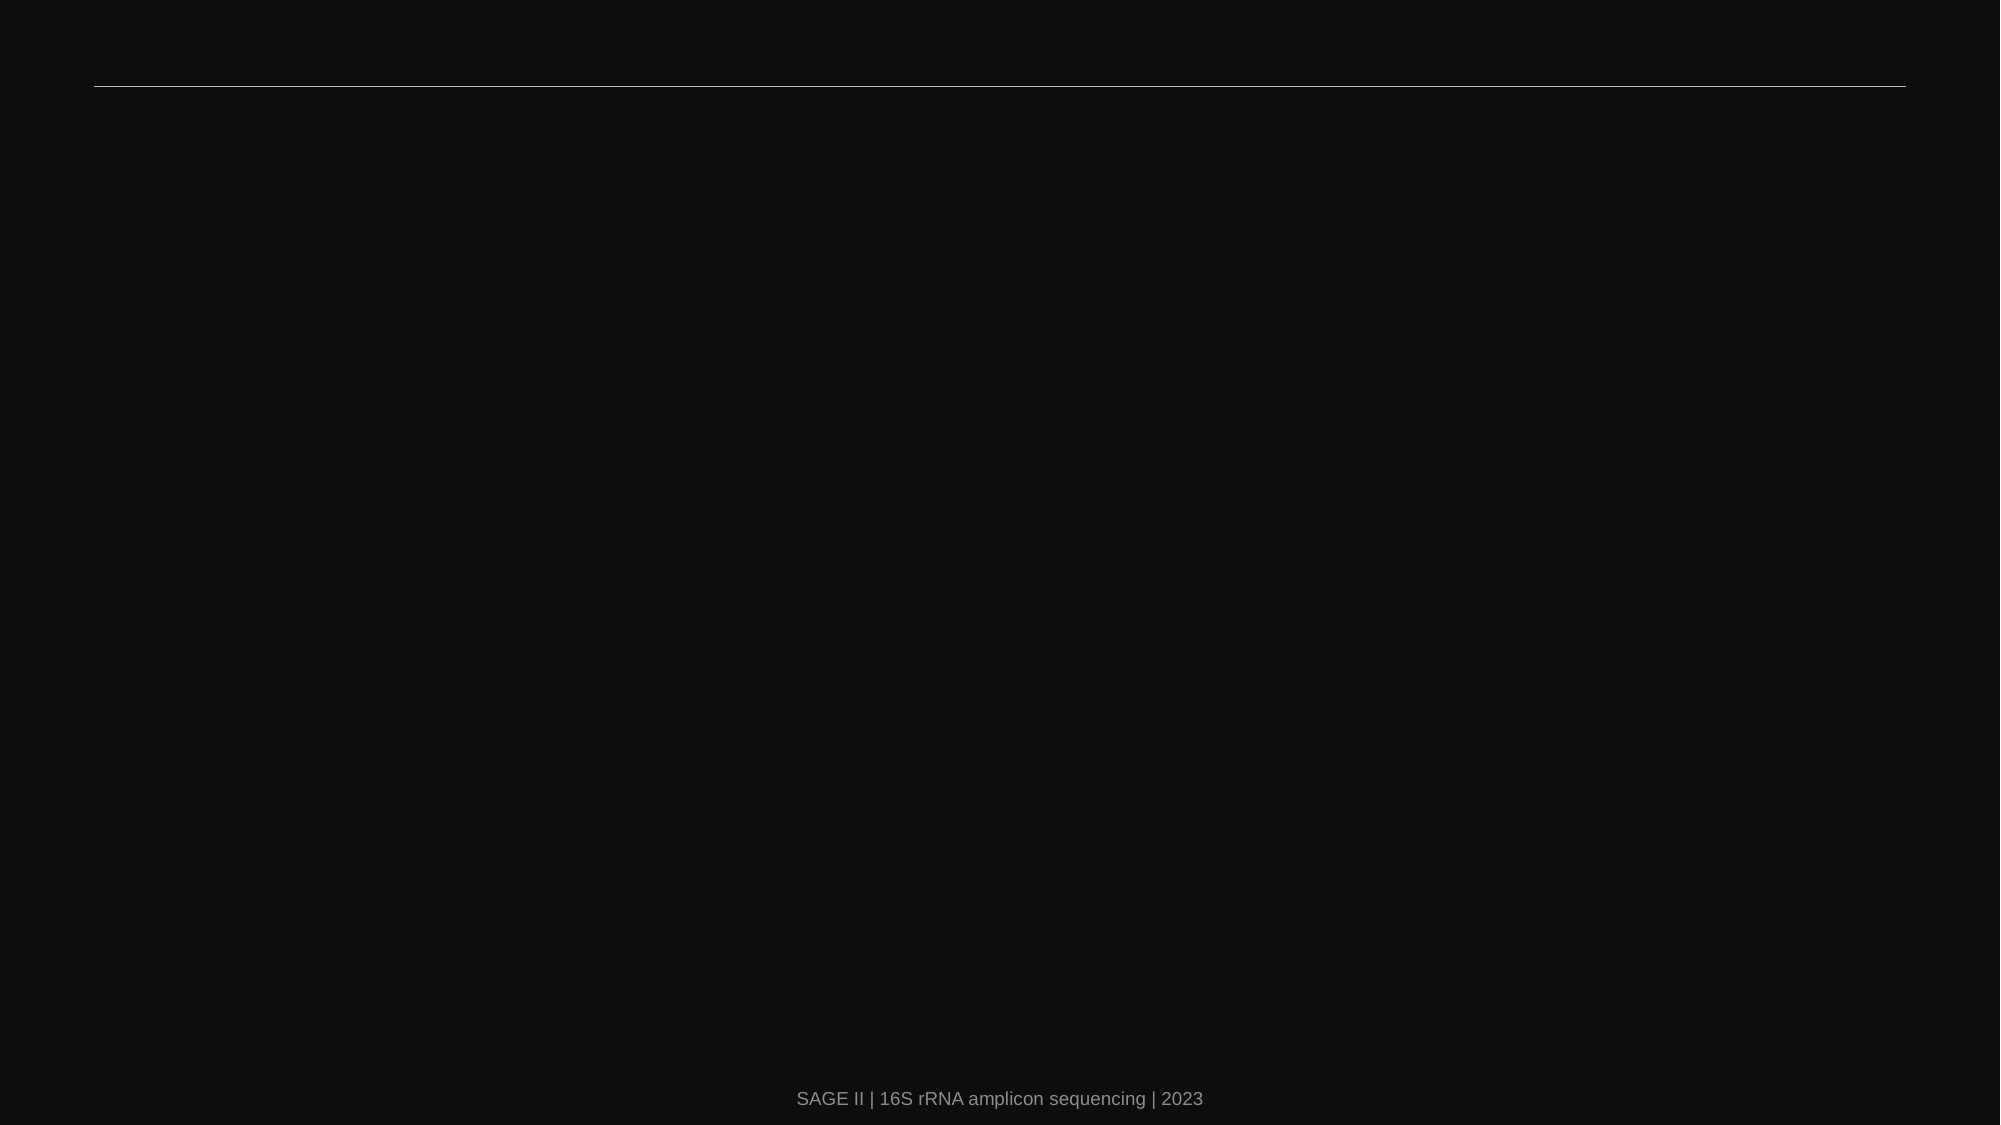

SAGE II | 16S rRNA amplicon sequencing | 2023